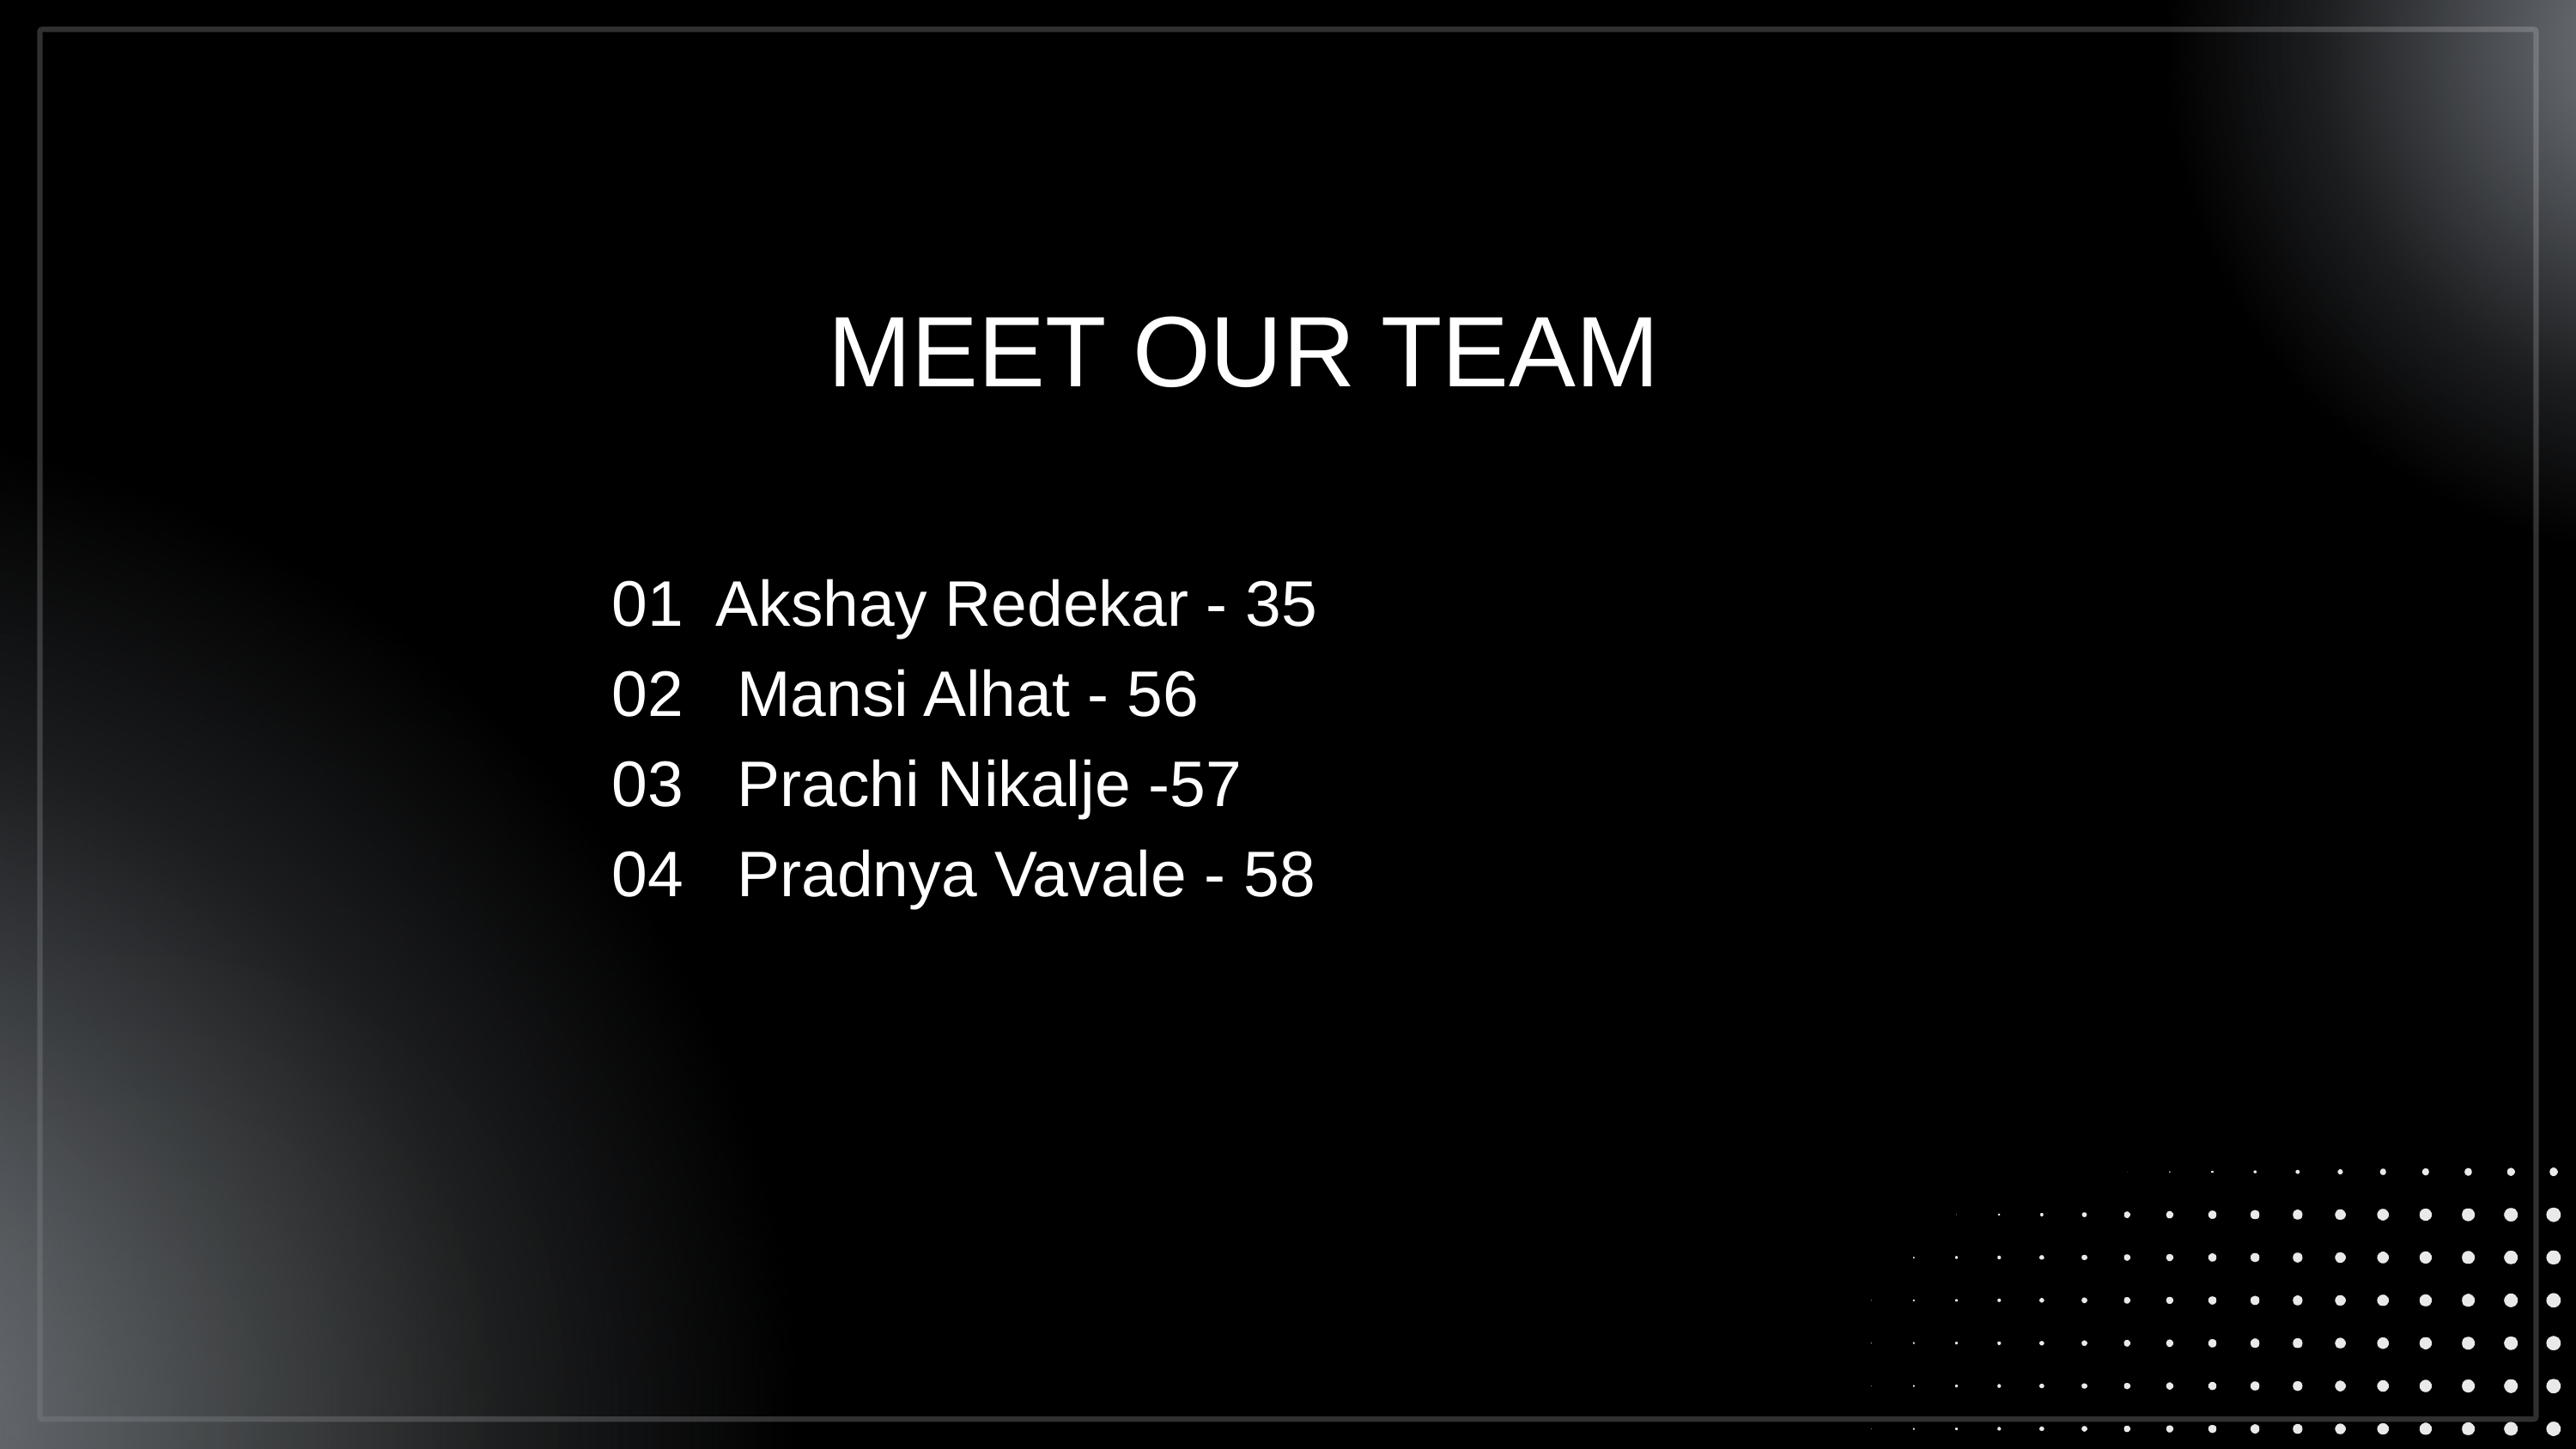

MEET OUR TEAM

01  Akshay Redekar - 35
02   Mansi Alhat - 56
03   Prachi Nikalje -57
04   Pradnya Vavale - 58